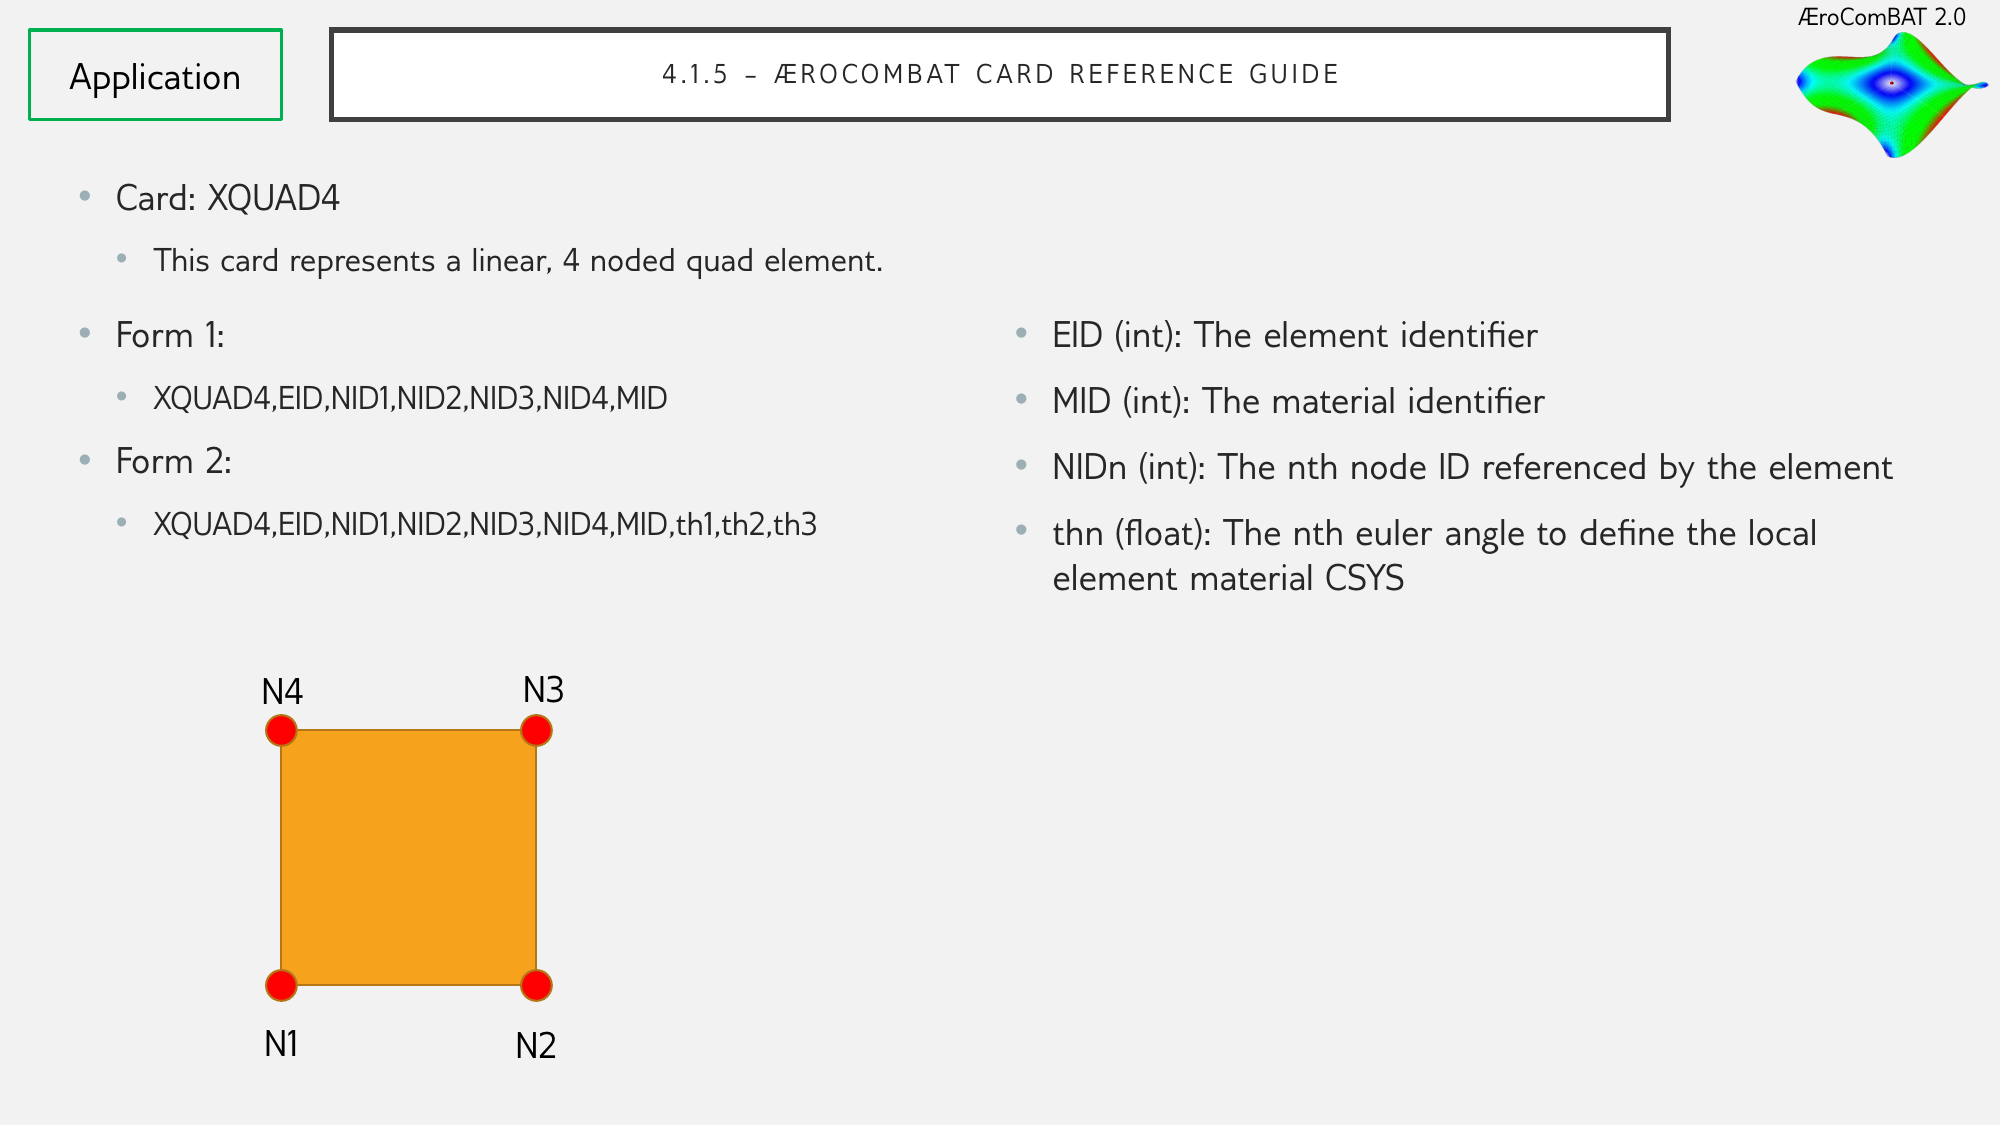

Application
# 4.1.5 – AeroComBAT Card Reference Guide
Card: XQUAD4
This card represents a linear, 4 noded quad element.
Form 1:
XQUAD4,EID,NID1,NID2,NID3,NID4,MID
Form 2:
XQUAD4,EID,NID1,NID2,NID3,NID4,MID,th1,th2,th3
EID (int): The element identifier
MID (int): The material identifier
NIDn (int): The nth node ID referenced by the element
thn (float): The nth euler angle to define the local element material CSYS
N3
N4

N1
N2